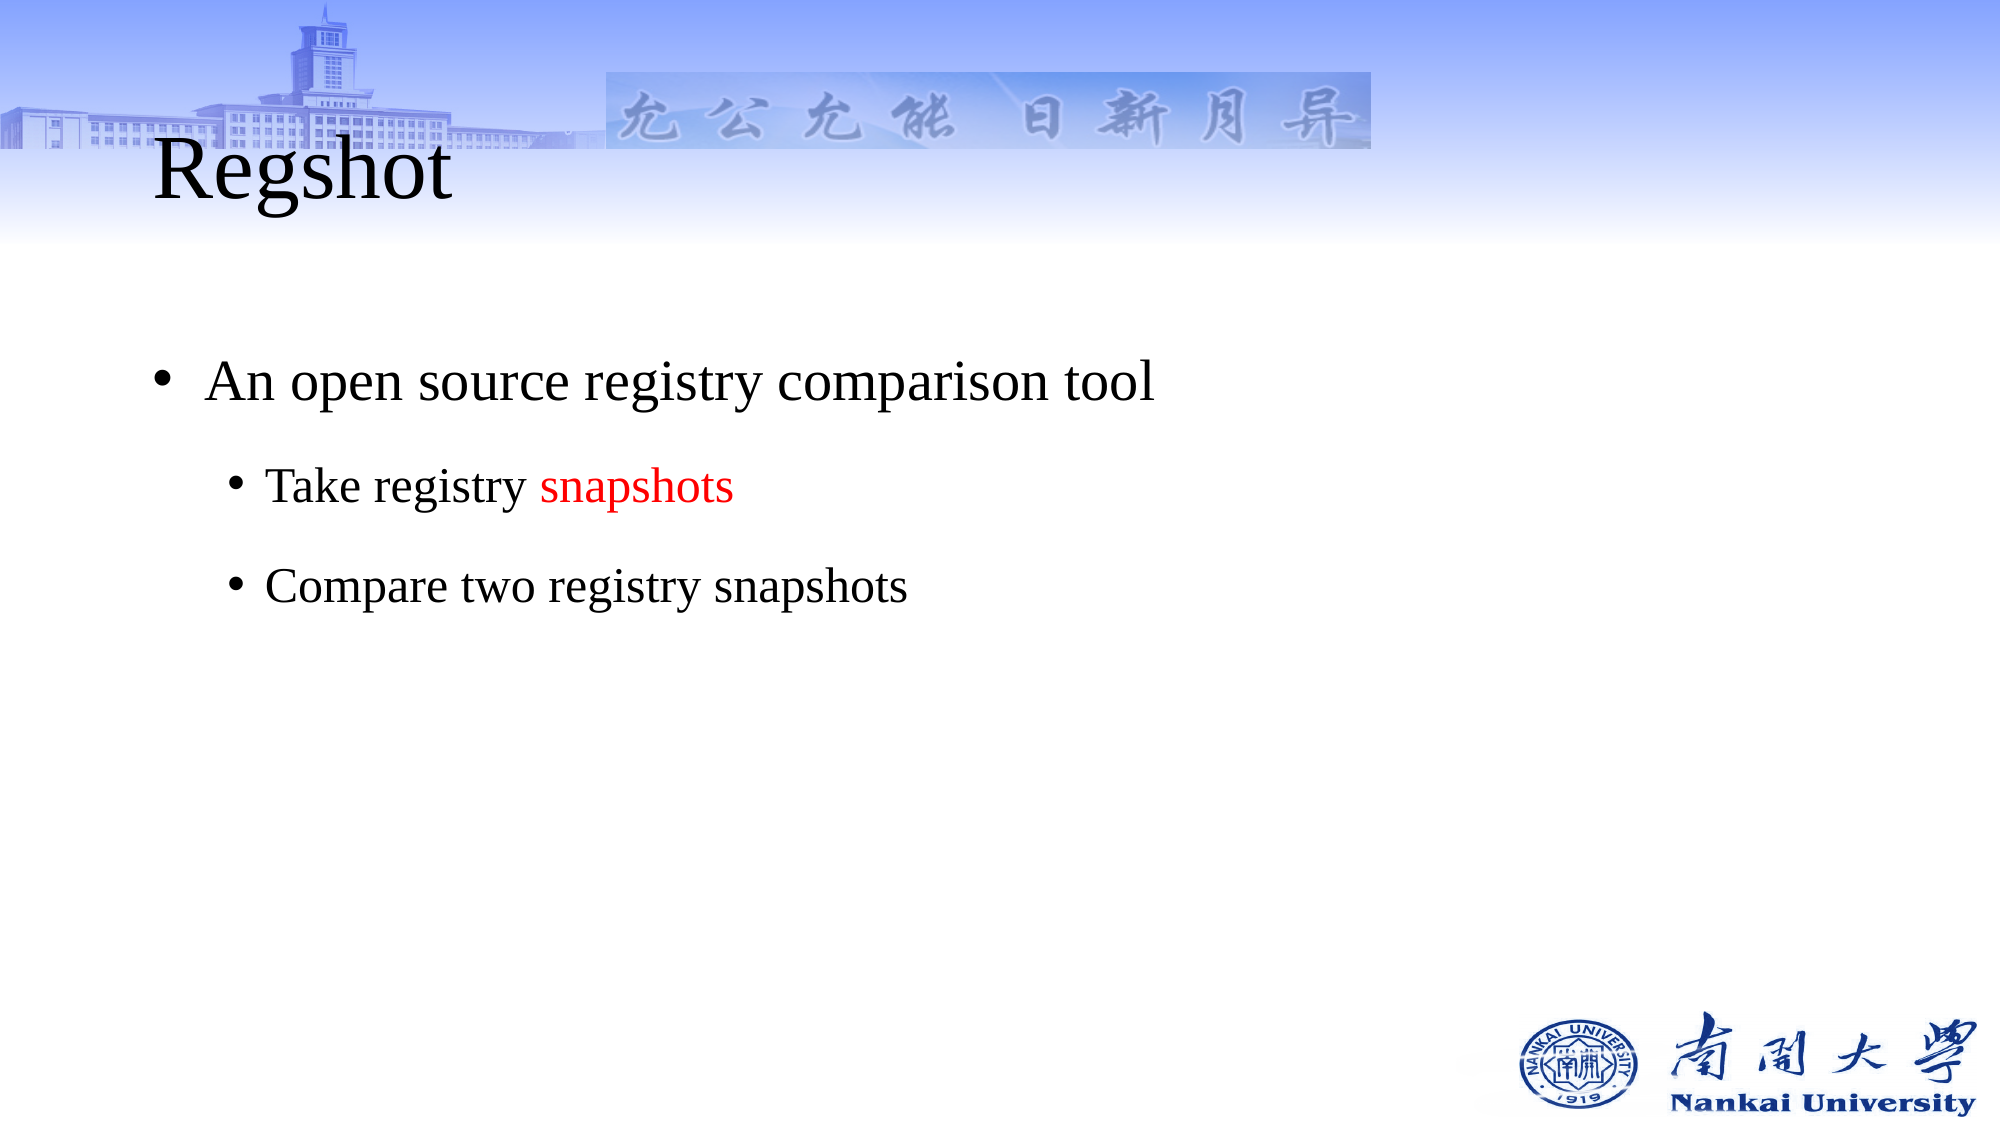

# Regshot
 An open source registry comparison tool
Take registry snapshots
Compare two registry snapshots